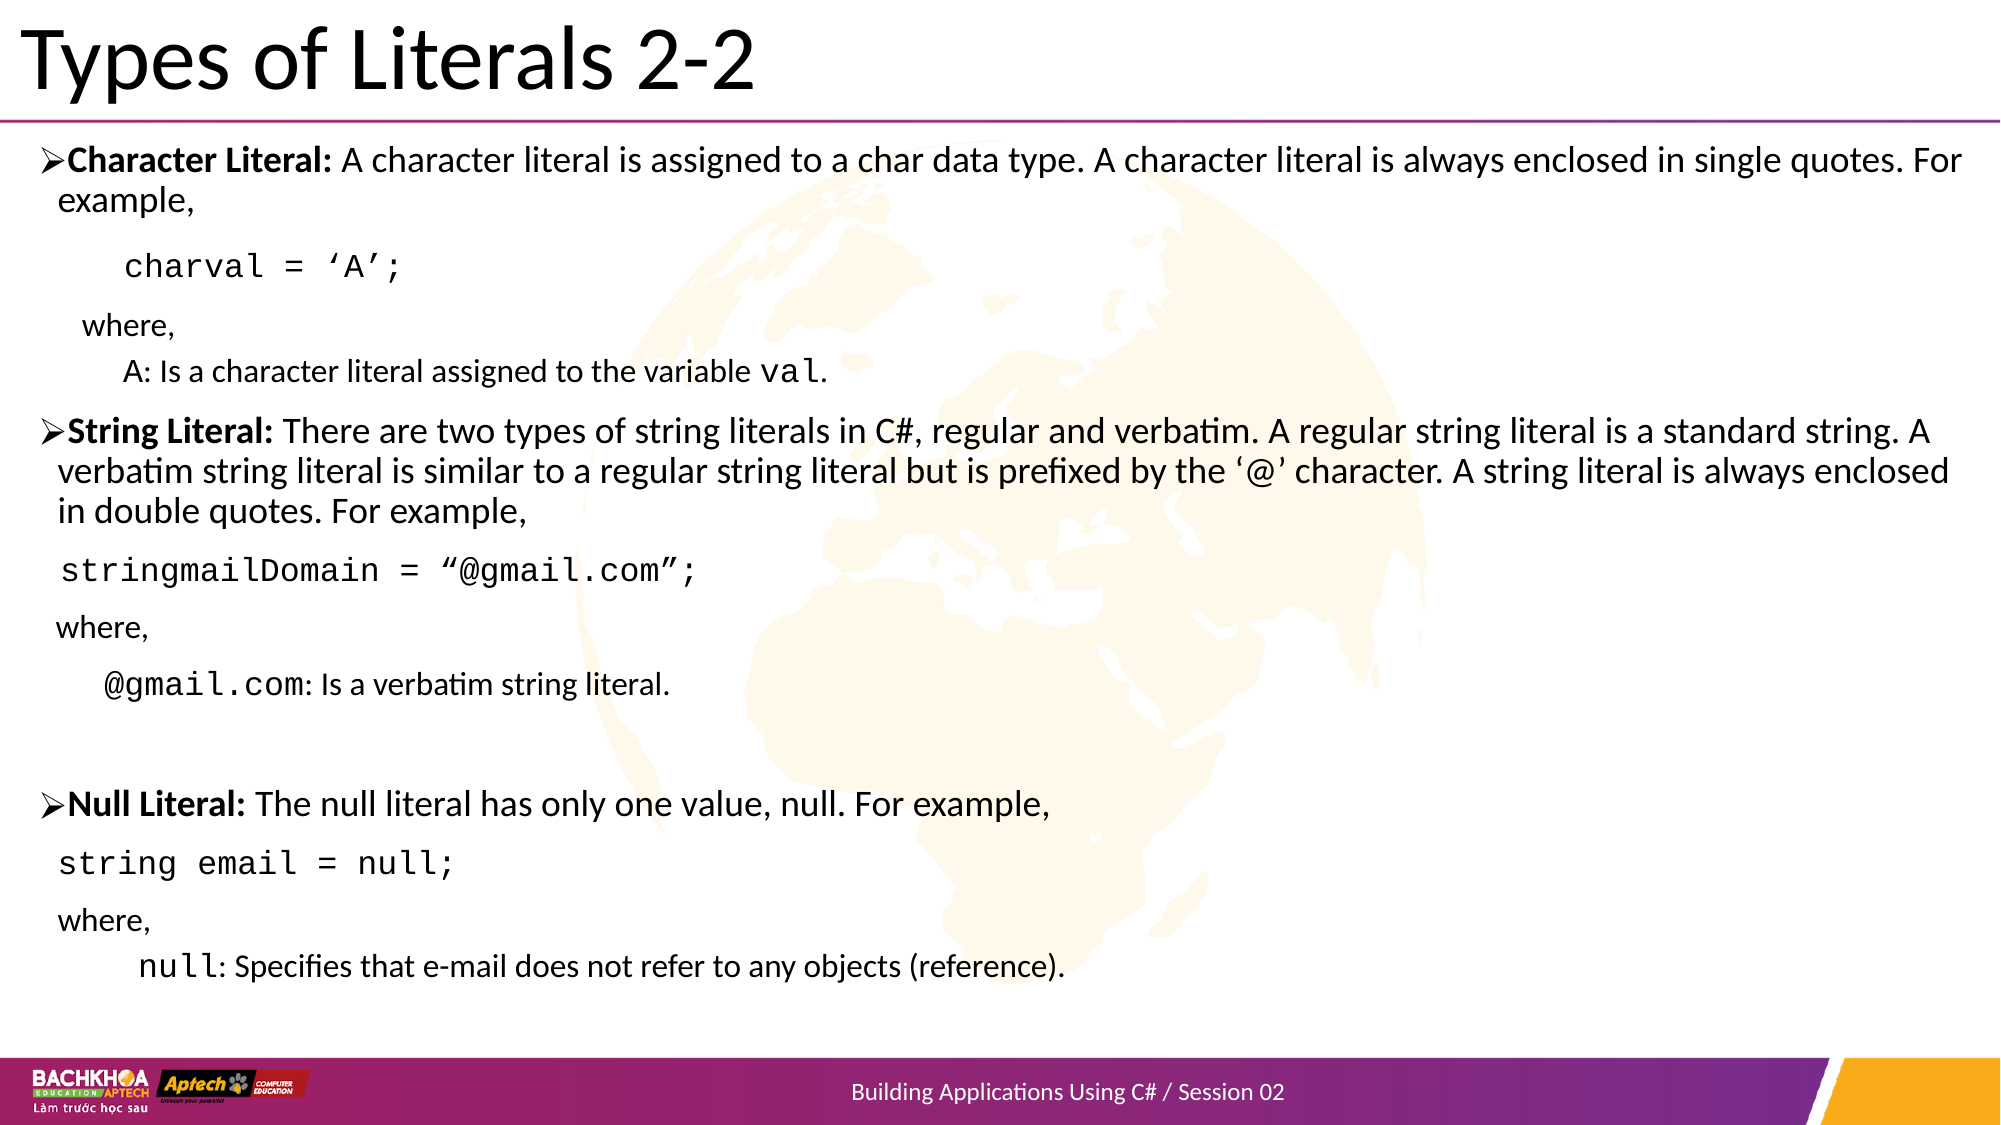

# Types of Literals 2-2
Character Literal: A character literal is assigned to a char data type. A character literal is always enclosed in single quotes. For example,
   charval = ‘A’;
  where,
A: Is a character literal assigned to the variable val.
String Literal: There are two types of string literals in C#, regular and verbatim. A regular string literal is a standard string. A verbatim string literal is similar to a regular string literal but is prefixed by the ‘@’ character. A string literal is always enclosed in double quotes. For example,
  stringmailDomain = “@gmail.com”;
 where,
@gmail.com: Is a verbatim string literal.

Null Literal: The null literal has only one value, null. For example,
string email = null;
where,
 null: Specifies that e-mail does not refer to any objects (reference).

Building Applications Using C# / Session 02